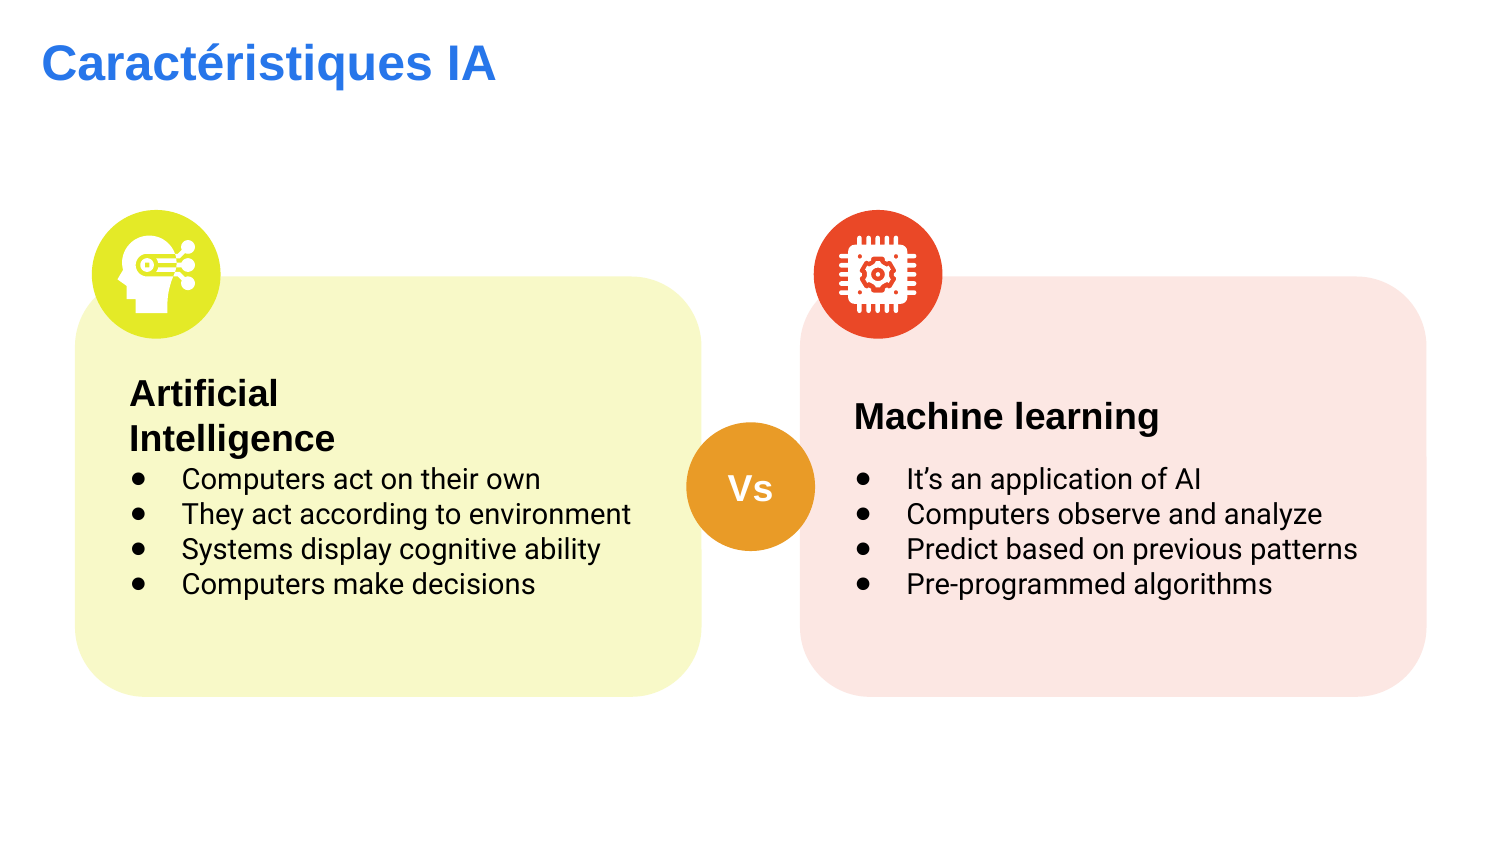

# Caractéristiques IA

Artificial Intelligence
Computers act on their own
They act according to environment
Systems display cognitive ability
Computers make decisions
Machine learning
It’s an application of AI
Computers observe and analyze
Predict based on previous patterns
Pre-programmed algorithms
Vs